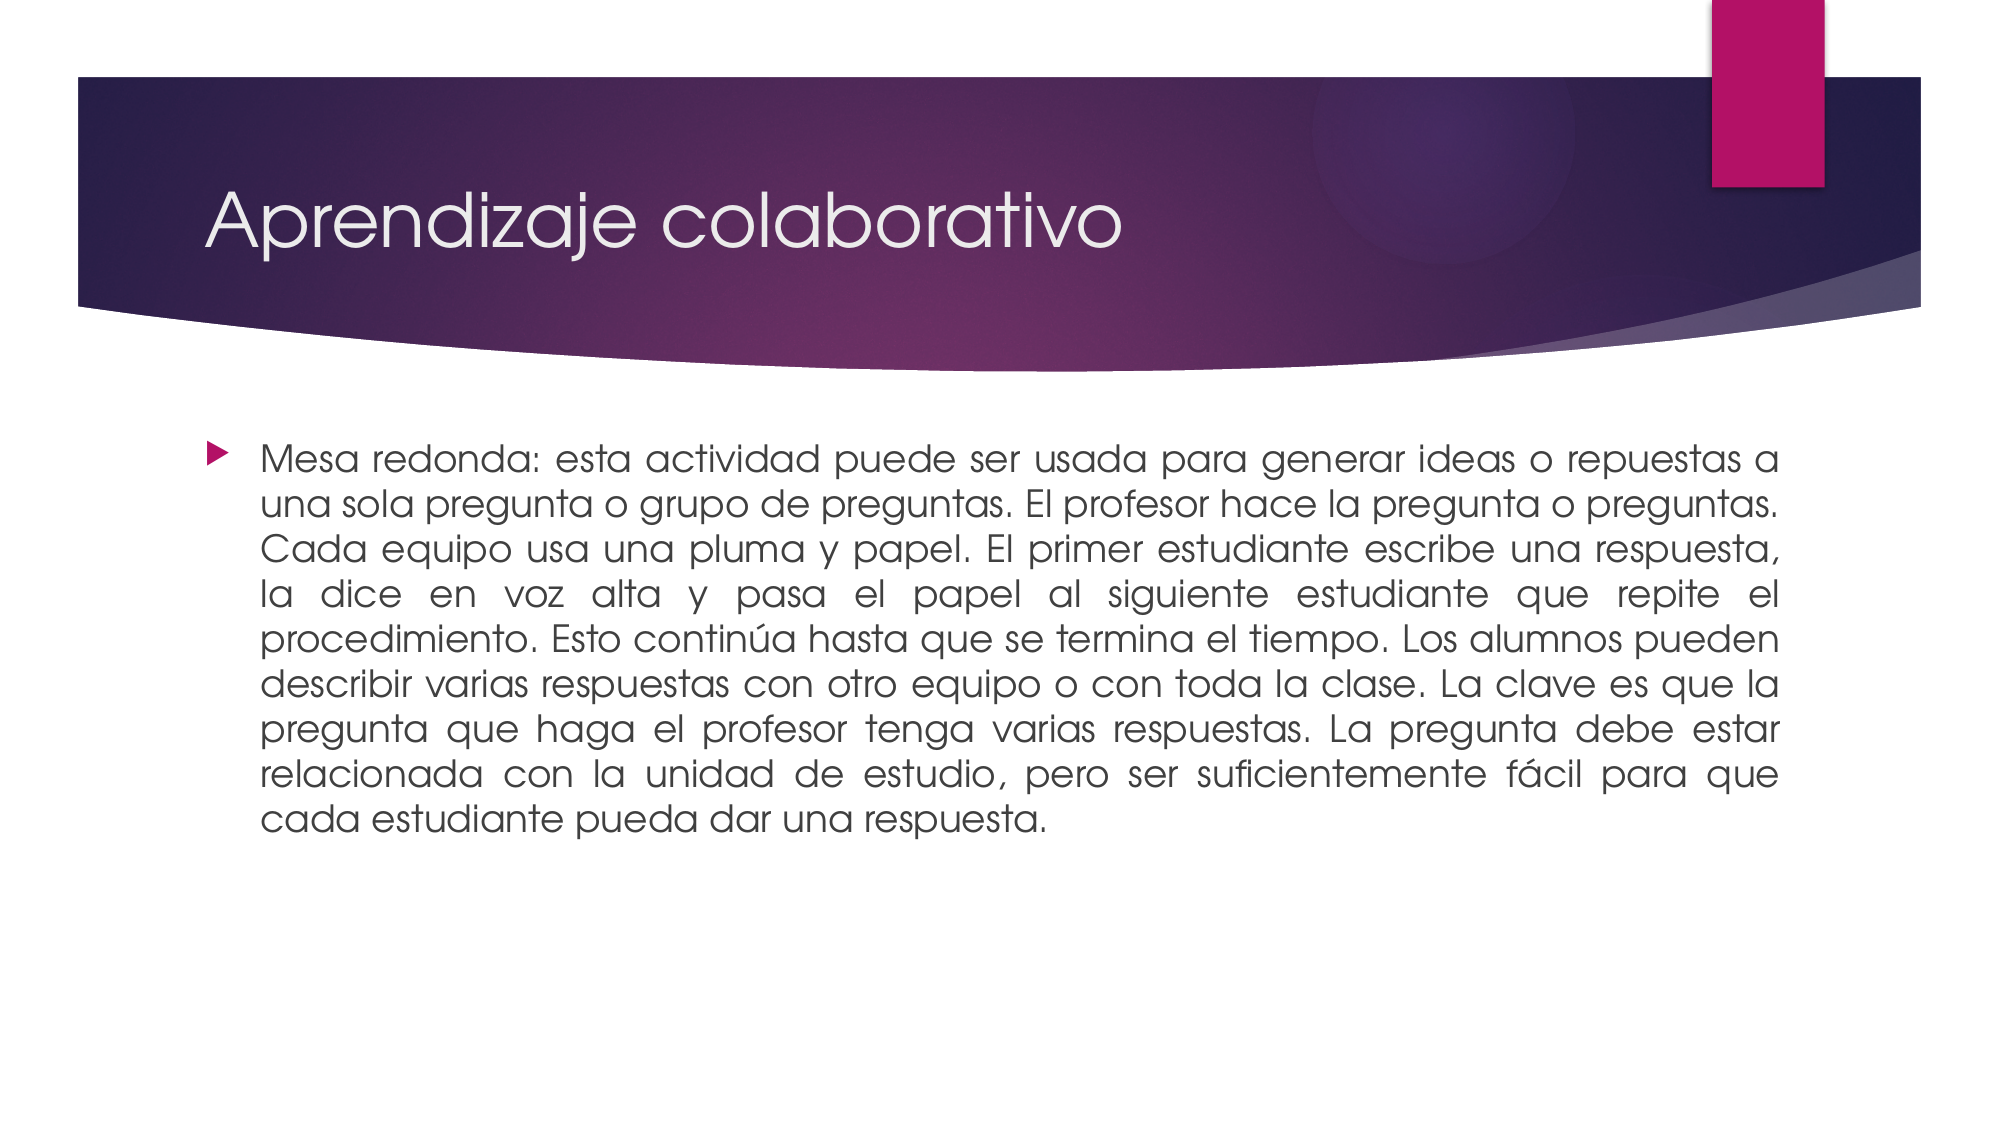

# Aprendizaje colaborativo
Mesa redonda: esta actividad puede ser usada para generar ideas o repuestas a una sola pregunta o grupo de preguntas. El profesor hace la pregunta o preguntas. Cada equipo usa una pluma y papel. El primer estudiante escribe una respuesta, la dice en voz alta y pasa el papel al siguiente estudiante que repite el procedimiento. Esto continúa hasta que se termina el tiempo. Los alumnos pueden describir varias respuestas con otro equipo o con toda la clase. La clave es que la pregunta que haga el profesor tenga varias respuestas. La pregunta debe estar relacionada con la unidad de estudio, pero ser suficientemente fácil para que cada estudiante pueda dar una respuesta.